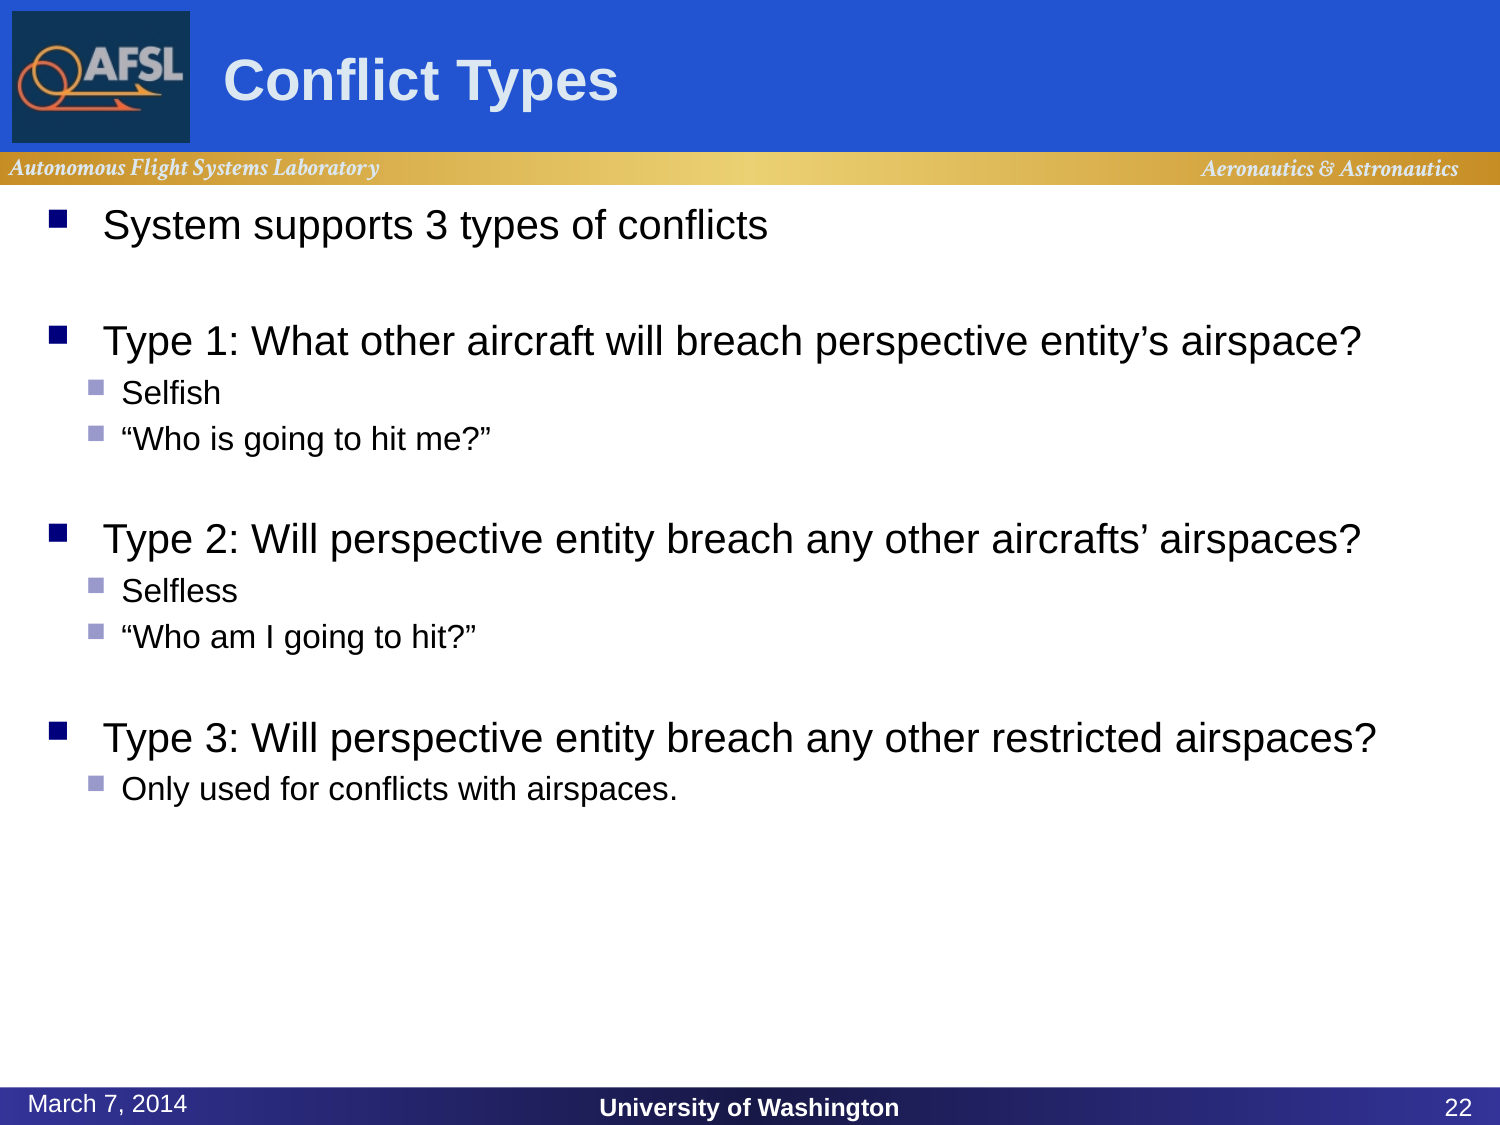

# Conflict Types
System supports 3 types of conflicts

Type 1: What other aircraft will breach perspective entity’s airspace?
Selfish
“Who is going to hit me?”

Type 2: Will perspective entity breach any other aircrafts’ airspaces?
Selfless
“Who am I going to hit?”

Type 3: Will perspective entity breach any other restricted airspaces?
Only used for conflicts with airspaces.
March 7, 2014
University of Washington
22